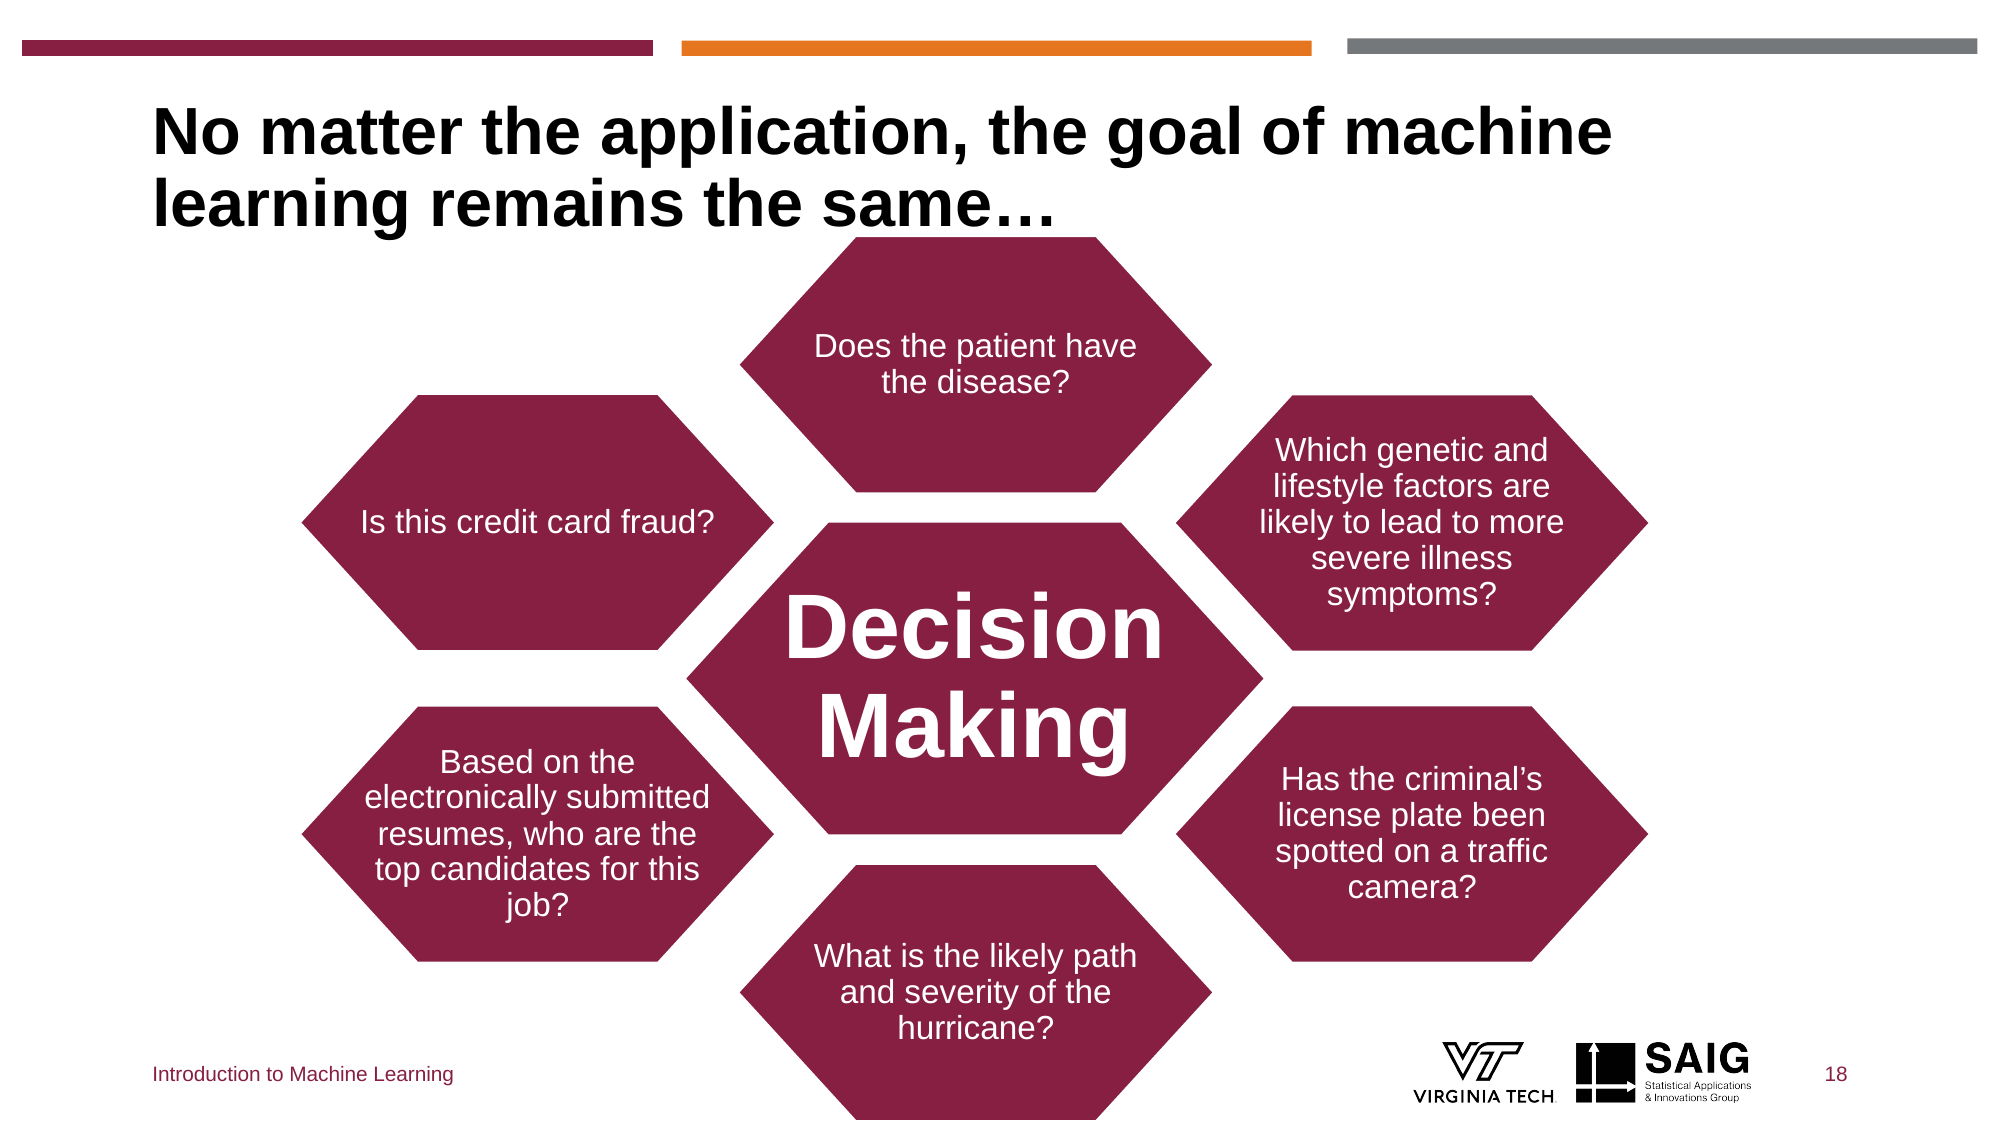

# No matter the application, the goal of machine learning remains the same…
Does the patient have the disease?
Is this credit card fraud?
Which genetic and lifestyle factors are likely to lead to more severe illness symptoms?
Decision Making
Has the criminal’s license plate been spotted on a traffic camera?
Based on the electronically submitted resumes, who are the top candidates for this job?
What is the likely path and severity of the hurricane?
Introduction to Machine Learning
18